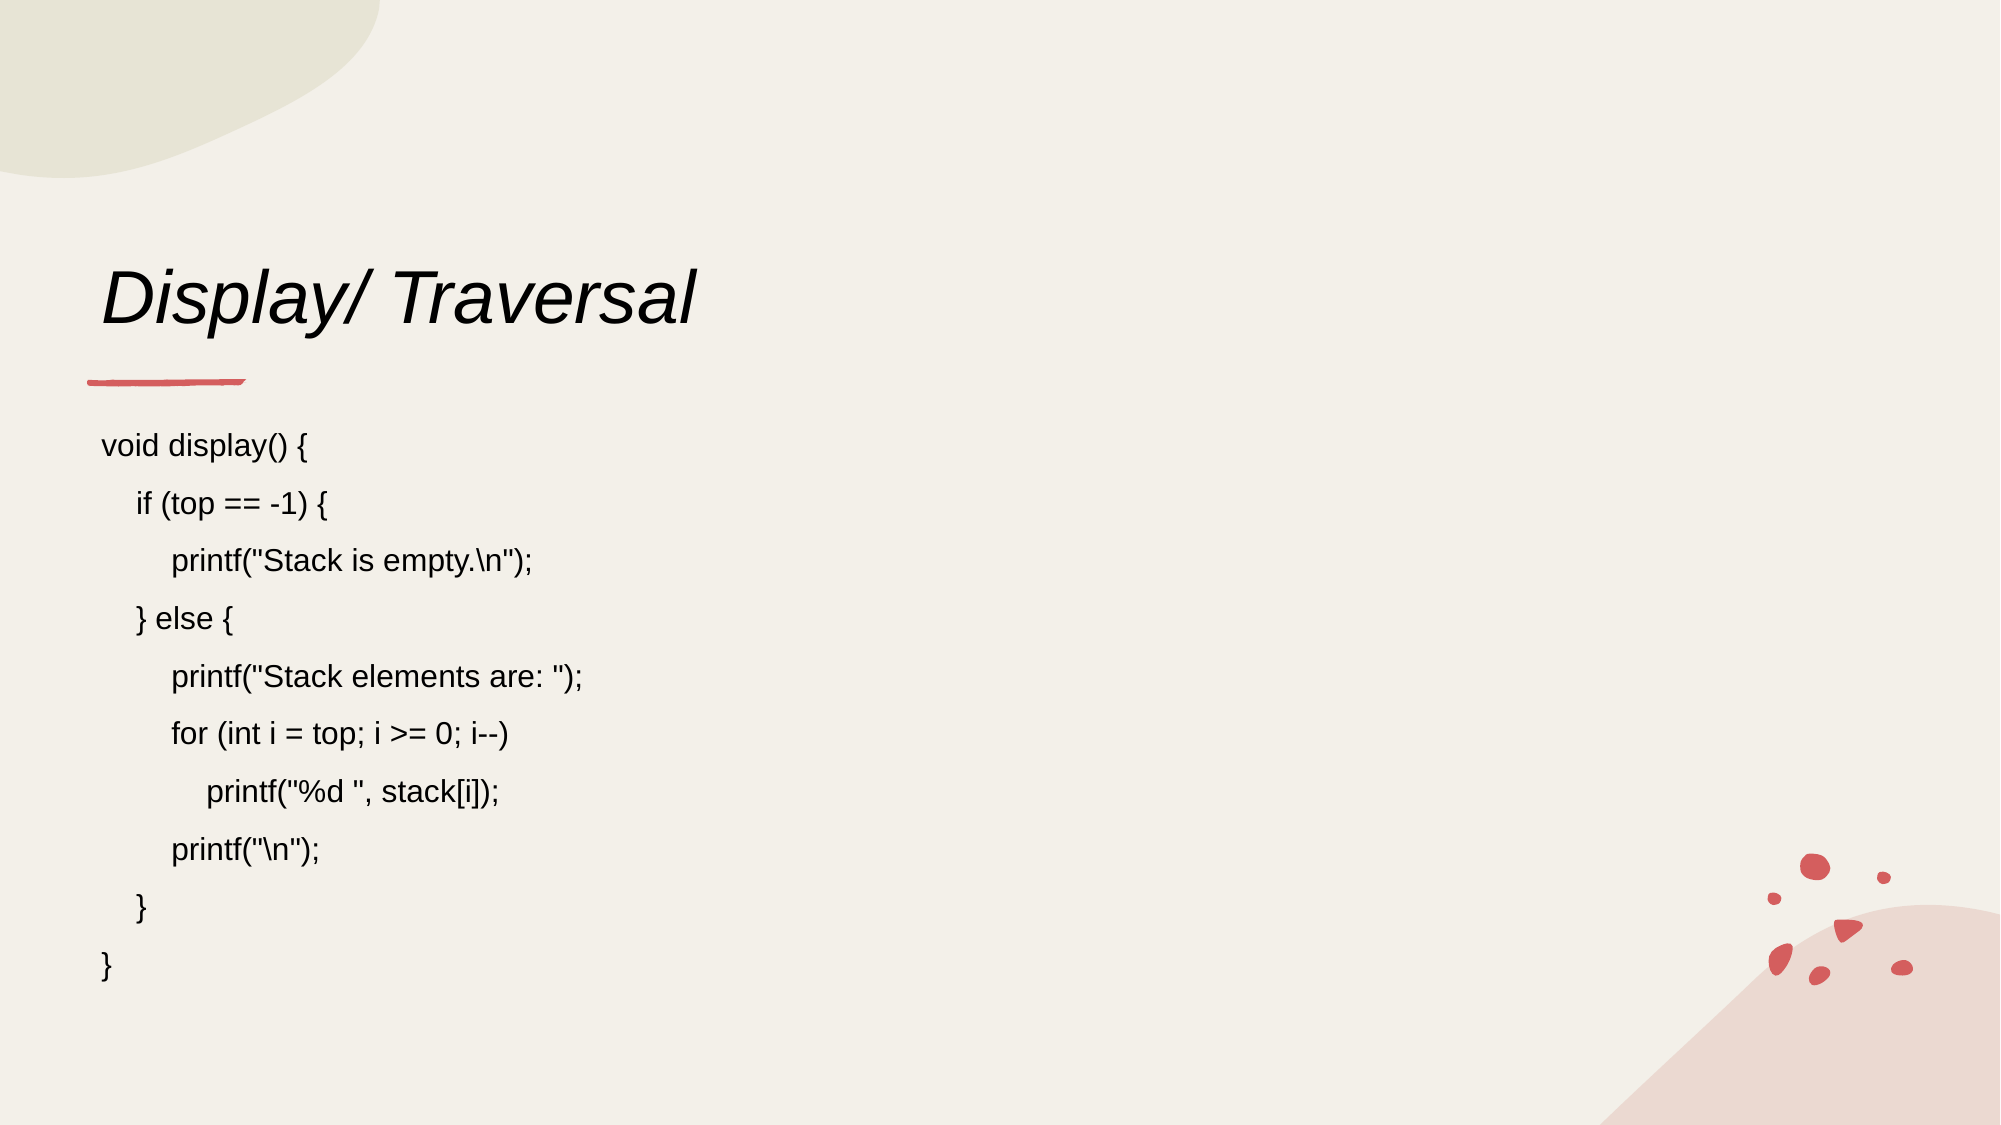

# Display/ Traversal
void display() {
    if (top == -1) {
        printf("Stack is empty.\n");
    } else {
        printf("Stack elements are: ");
        for (int i = top; i >= 0; i--)
            printf("%d ", stack[i]);
        printf("\n");
    }
}